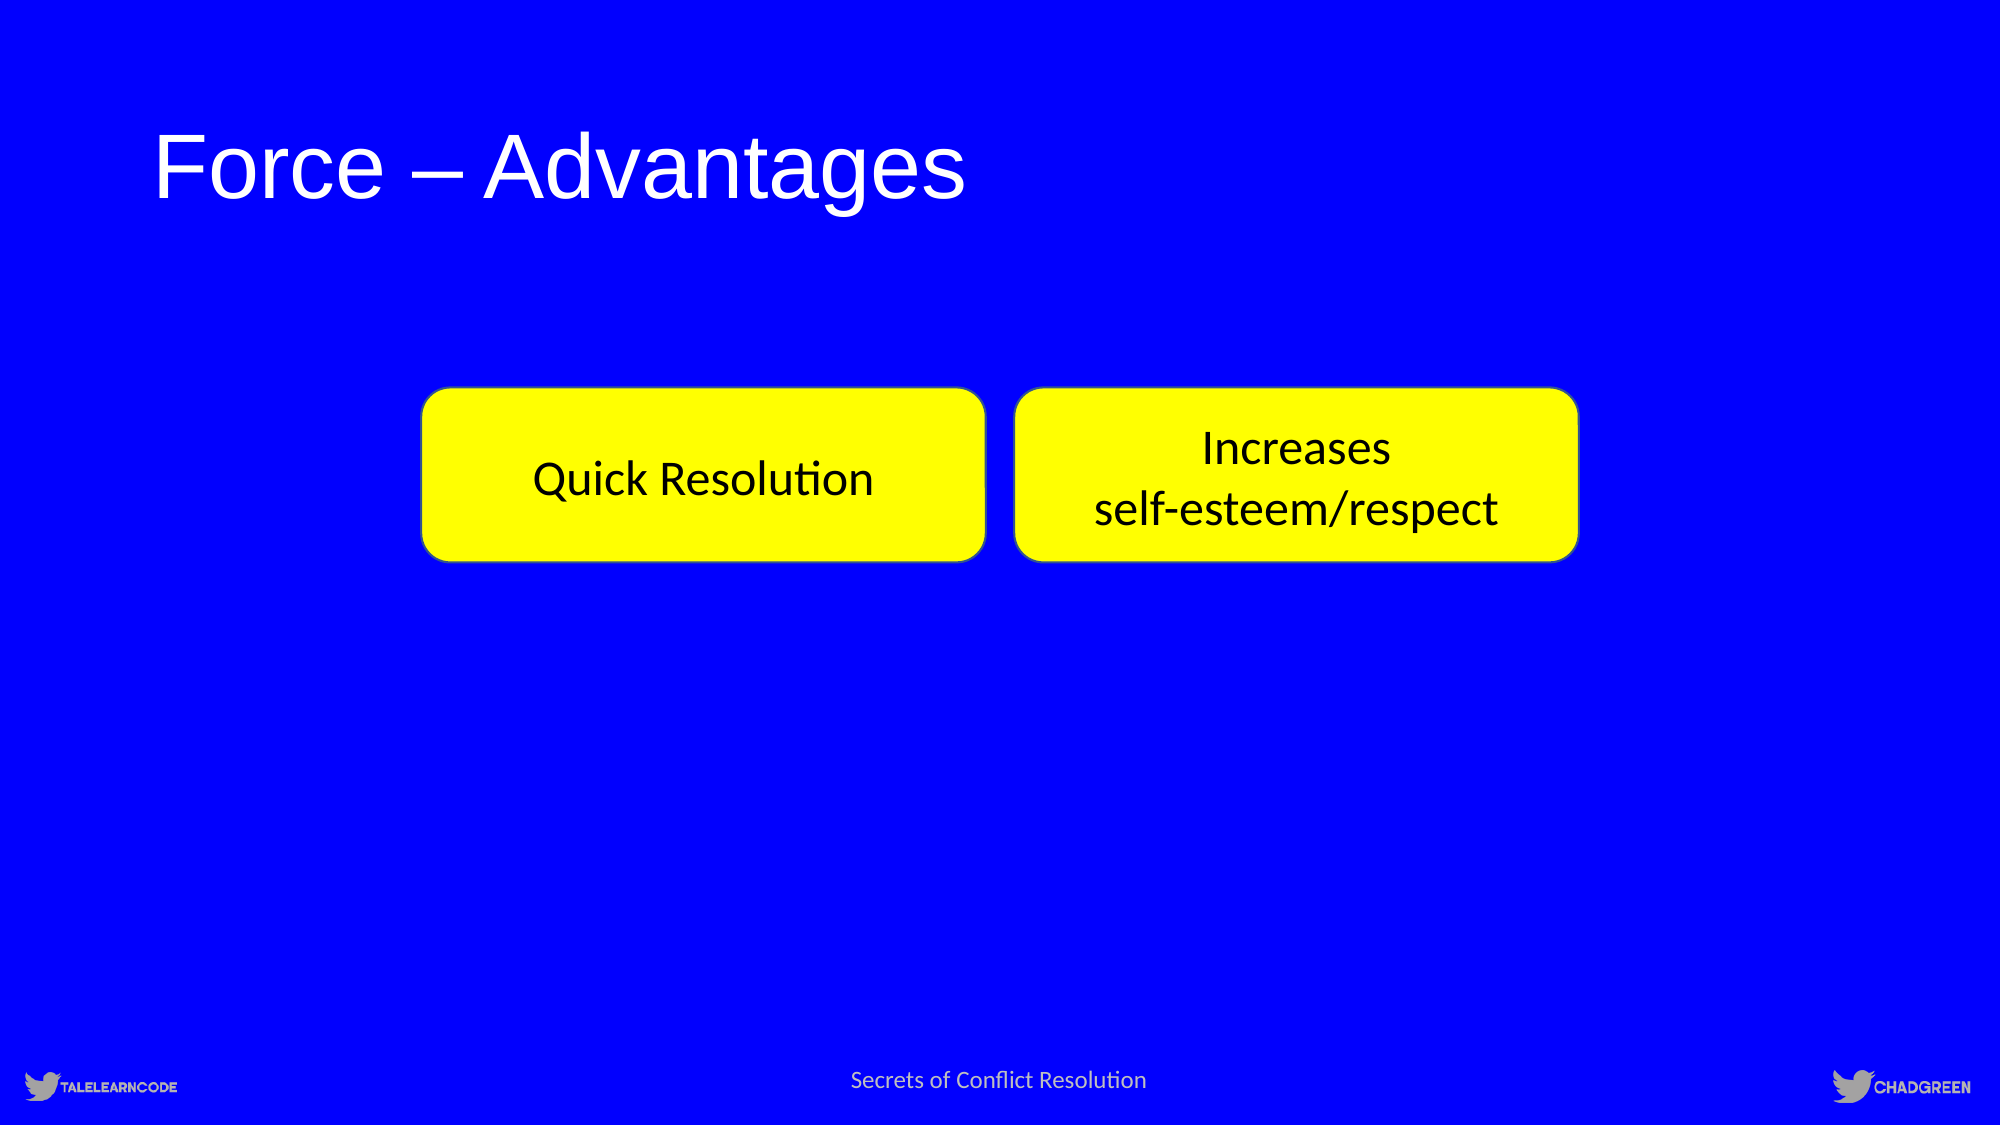

# Force – Advantages
Quick Resolution
Increases self-esteem/respect